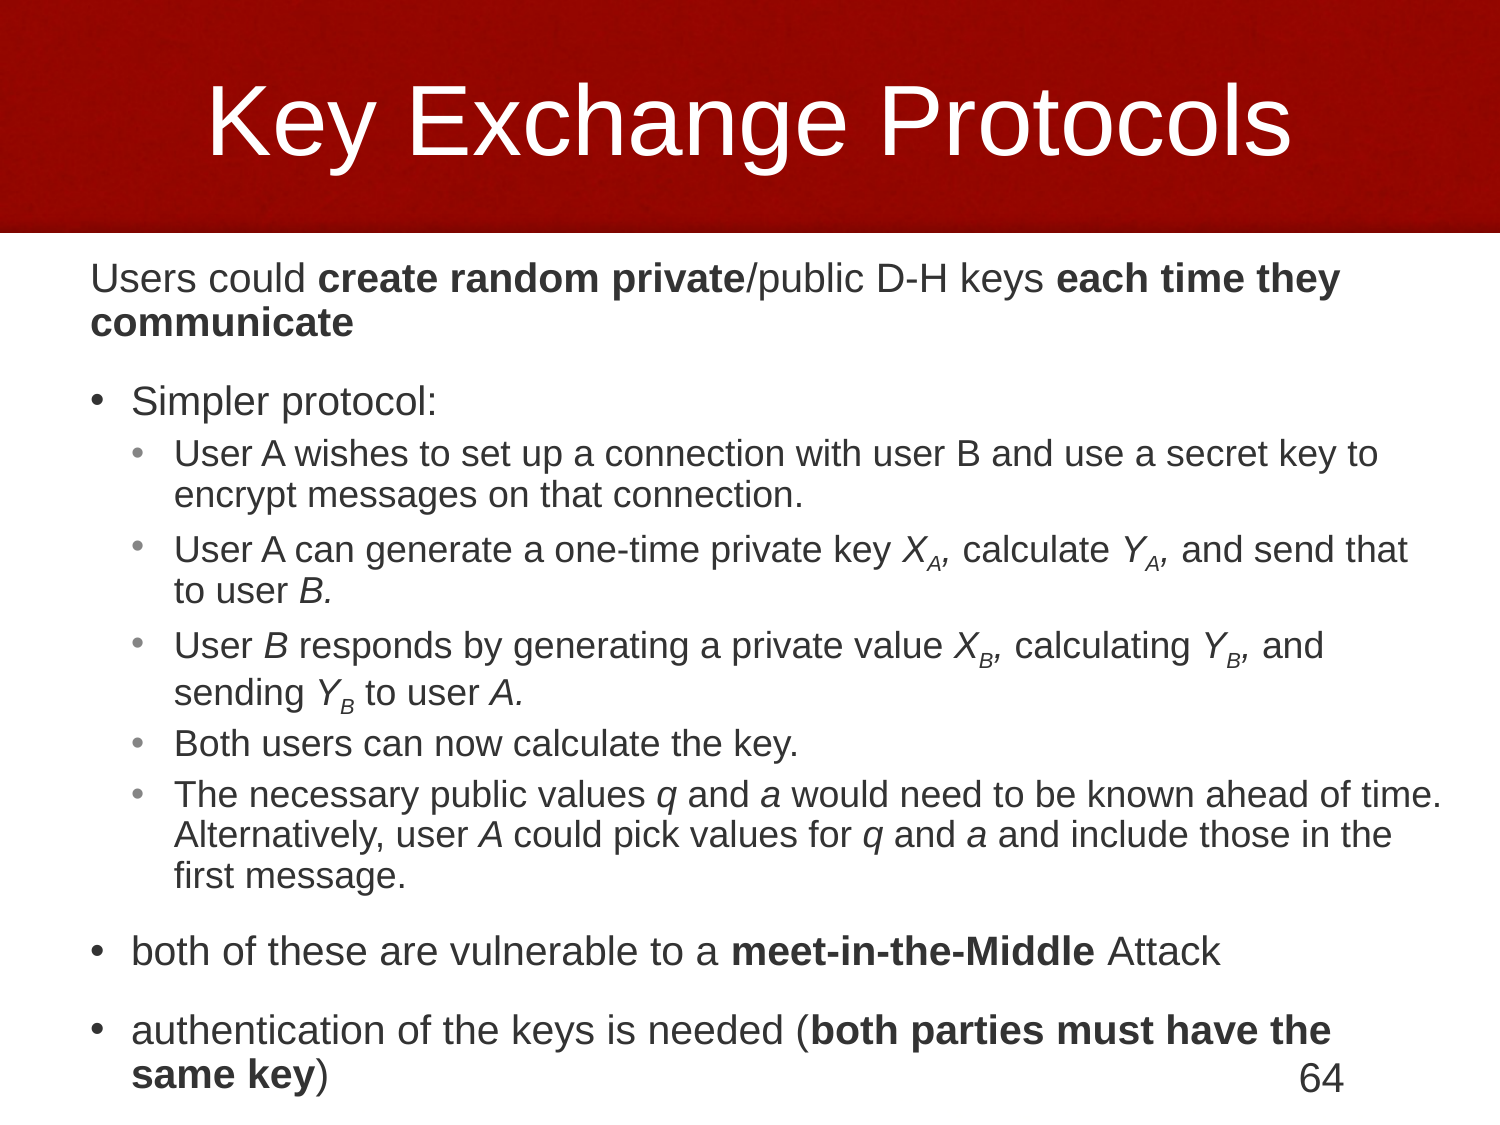

# Key Exchange Protocols
Users could create random private/public D-H keys each time they communicate
Simpler protocol:
User A wishes to set up a connection with user B and use a secret key to encrypt messages on that connection.
User A can generate a one-time private key XA, calculate YA, and send that to user B.
User B responds by generating a private value XB, calculating YB, and sending YB to user A.
Both users can now calculate the key.
The necessary public values q and a would need to be known ahead of time. Alternatively, user A could pick values for q and a and include those in the first message.
both of these are vulnerable to a meet-in-the-Middle Attack
authentication of the keys is needed (both parties must have the same key)

64